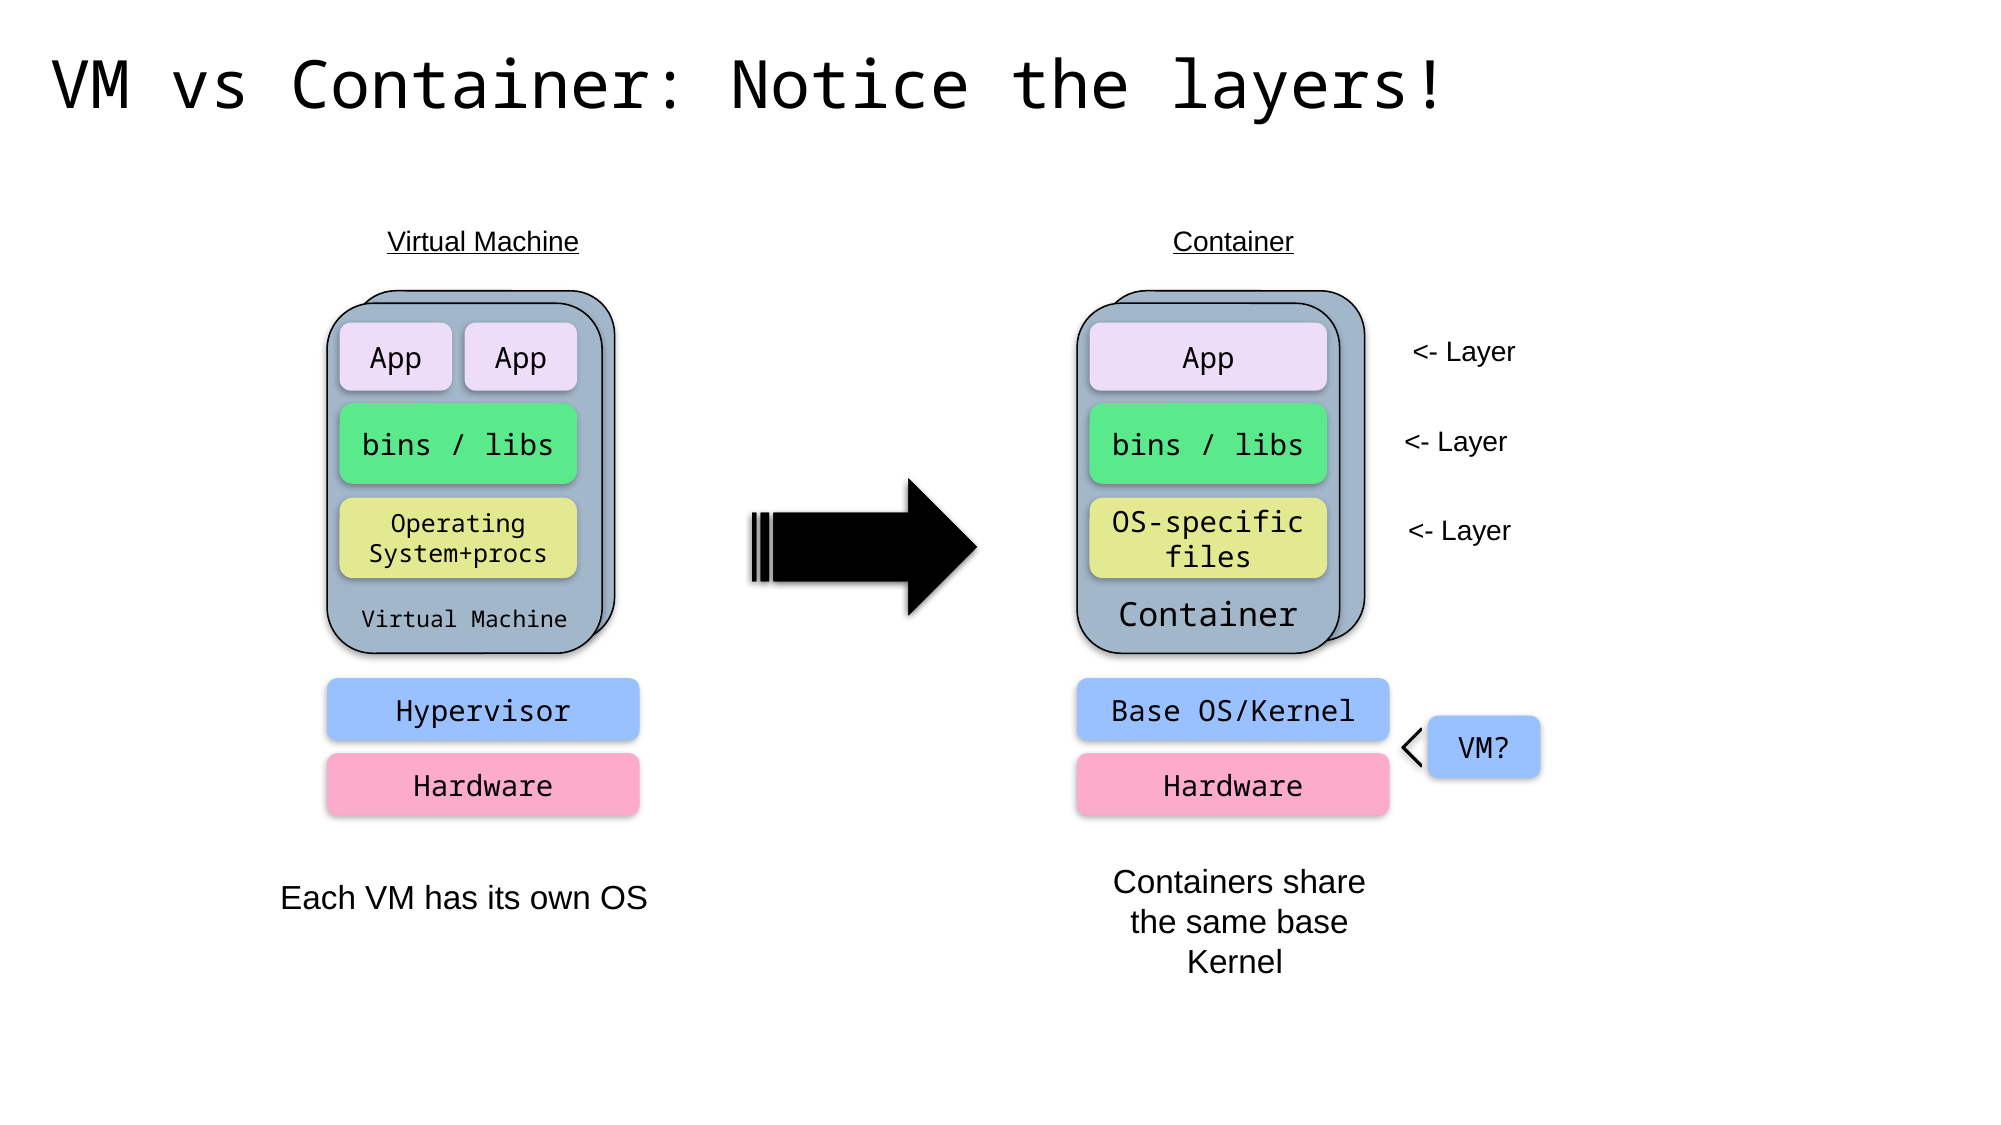

# VM vs Container: Notice the layers!
Virtual Machine
Container
Virtual Machine
Container

Virtual Machine
Container
App
App
App
<- Layer
bins / libs
bins / libs
<- Layer
VS
VS
Operating System+procs
OS-specific files
<- Layer
Hypervisor
Base OS/Kernel
VM?

Hardware
Hardware
Containers share the same base Kernel
Each VM has its own OS